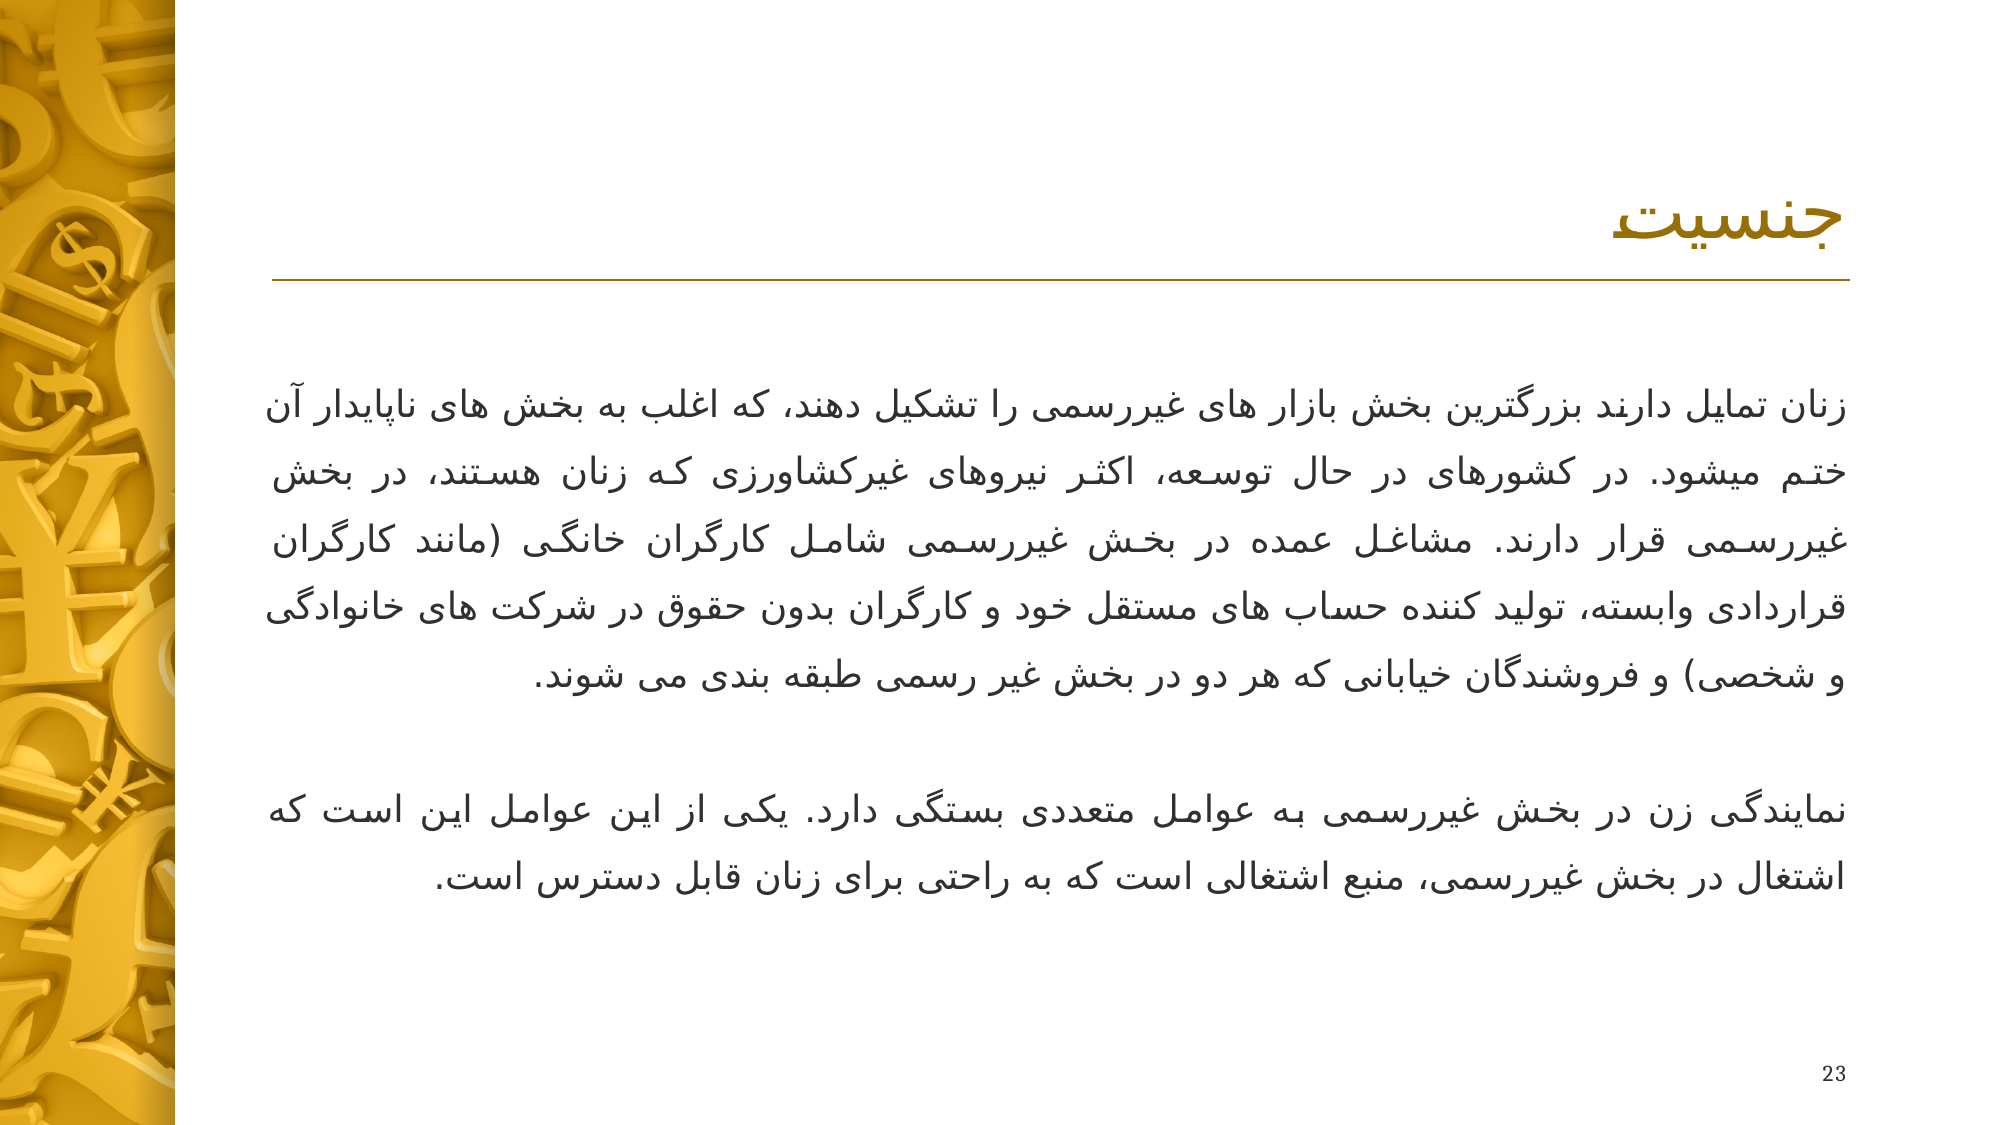

# جنسیت
زنان تمایل دارند بزرگترین بخش بازار های غیررسمی را تشکیل دهند، که اغلب به بخش های ناپایدار آن ختم میشود. در کشورهای در حال توسعه، اکثر نیروهای غیرکشاورزی که زنان هستند، در بخش غیررسمی قرار دارند. مشاغل عمده در بخش غیررسمی شامل کارگران خانگی (مانند کارگران قراردادی وابسته، تولید کننده حساب های مستقل خود و کارگران بدون حقوق در شرکت های خانوادگی و شخصی) و فروشندگان خیابانی که هر دو در بخش غیر رسمی طبقه بندی می شوند.
نمایندگی زن در بخش غیررسمی به عوامل متعددی بستگی دارد. یکی از این عوامل این است که اشتغال در بخش غیررسمی، منبع اشتغالی است که به راحتی برای زنان قابل دسترس است.
23